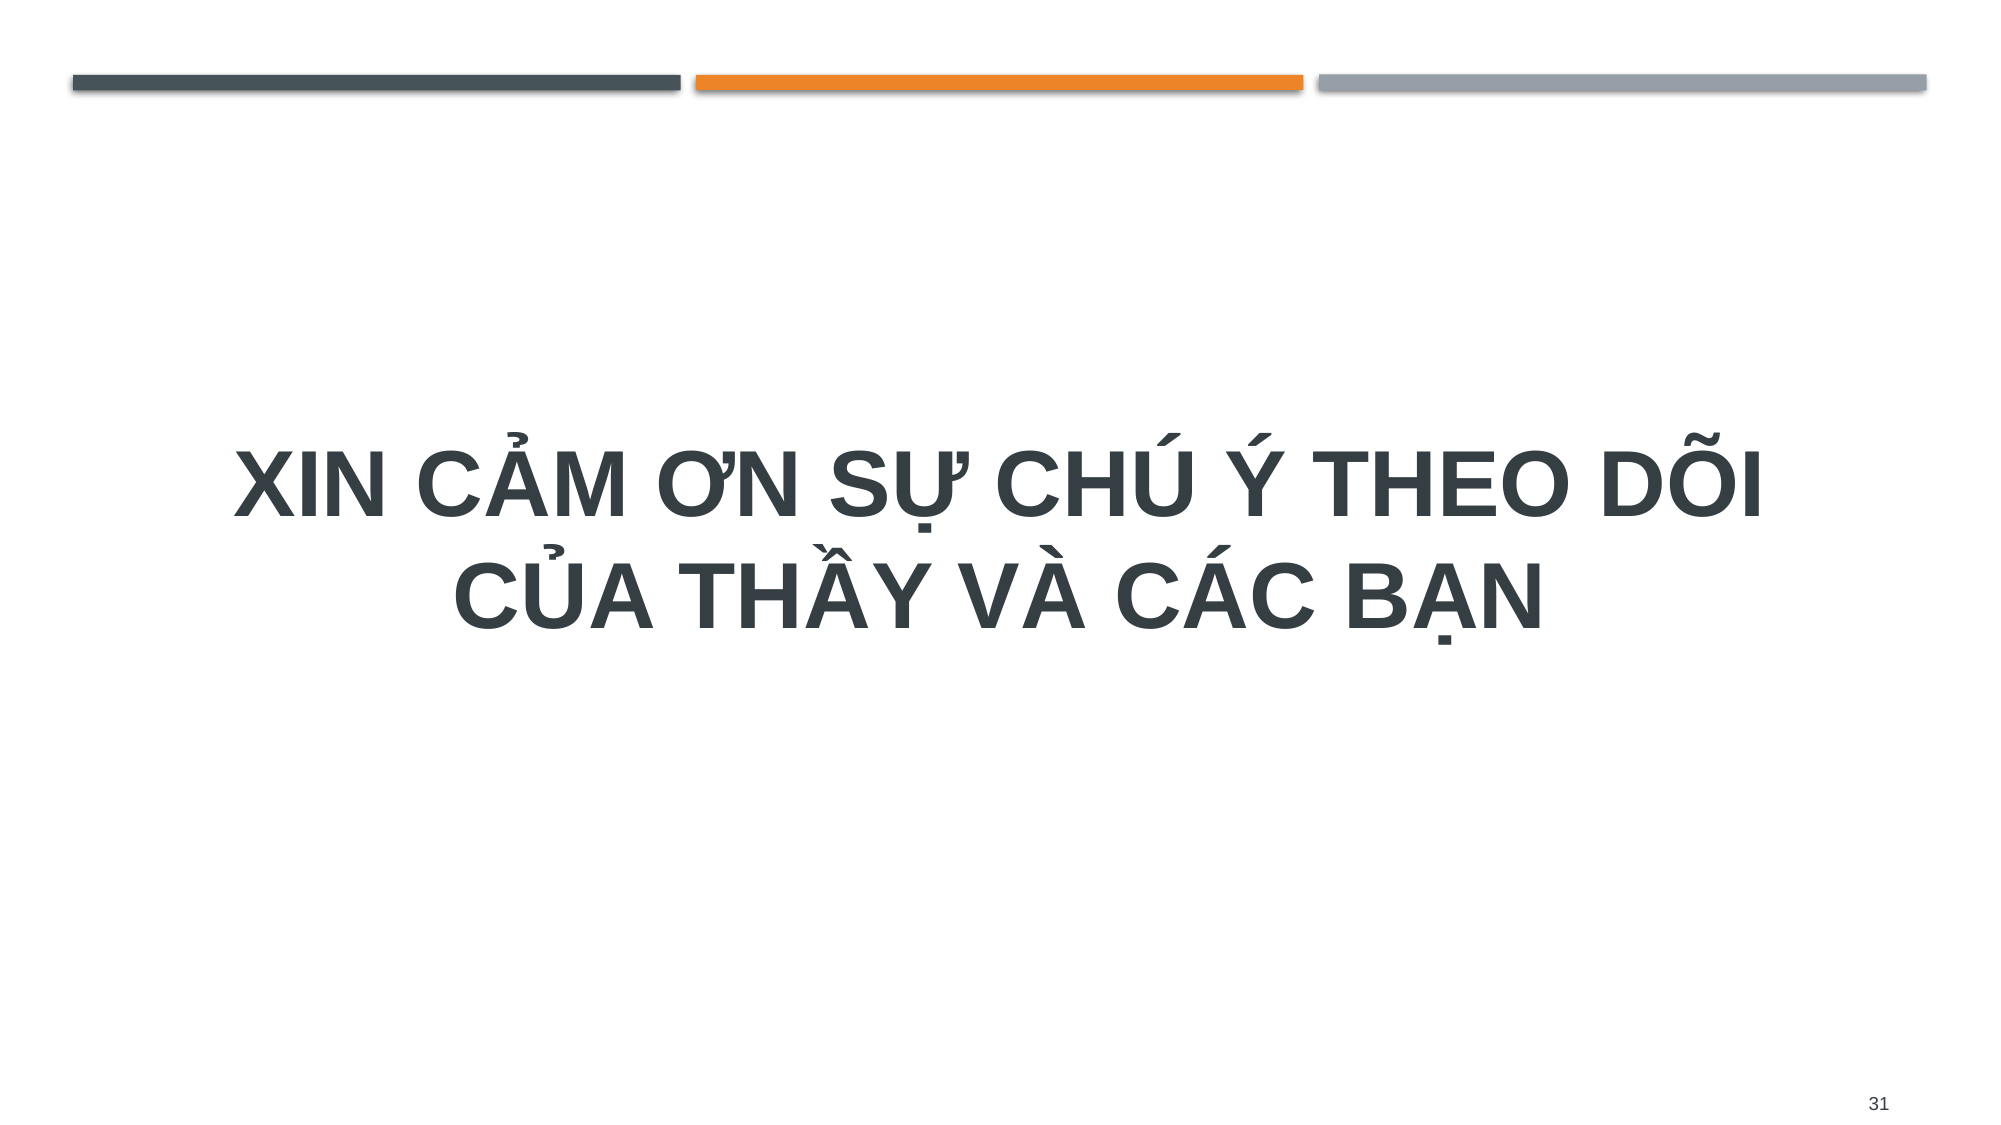

XIN CẢM ƠN SỰ CHÚ Ý THEO DÕI
CỦA THẦY VÀ CÁC BẠN
31